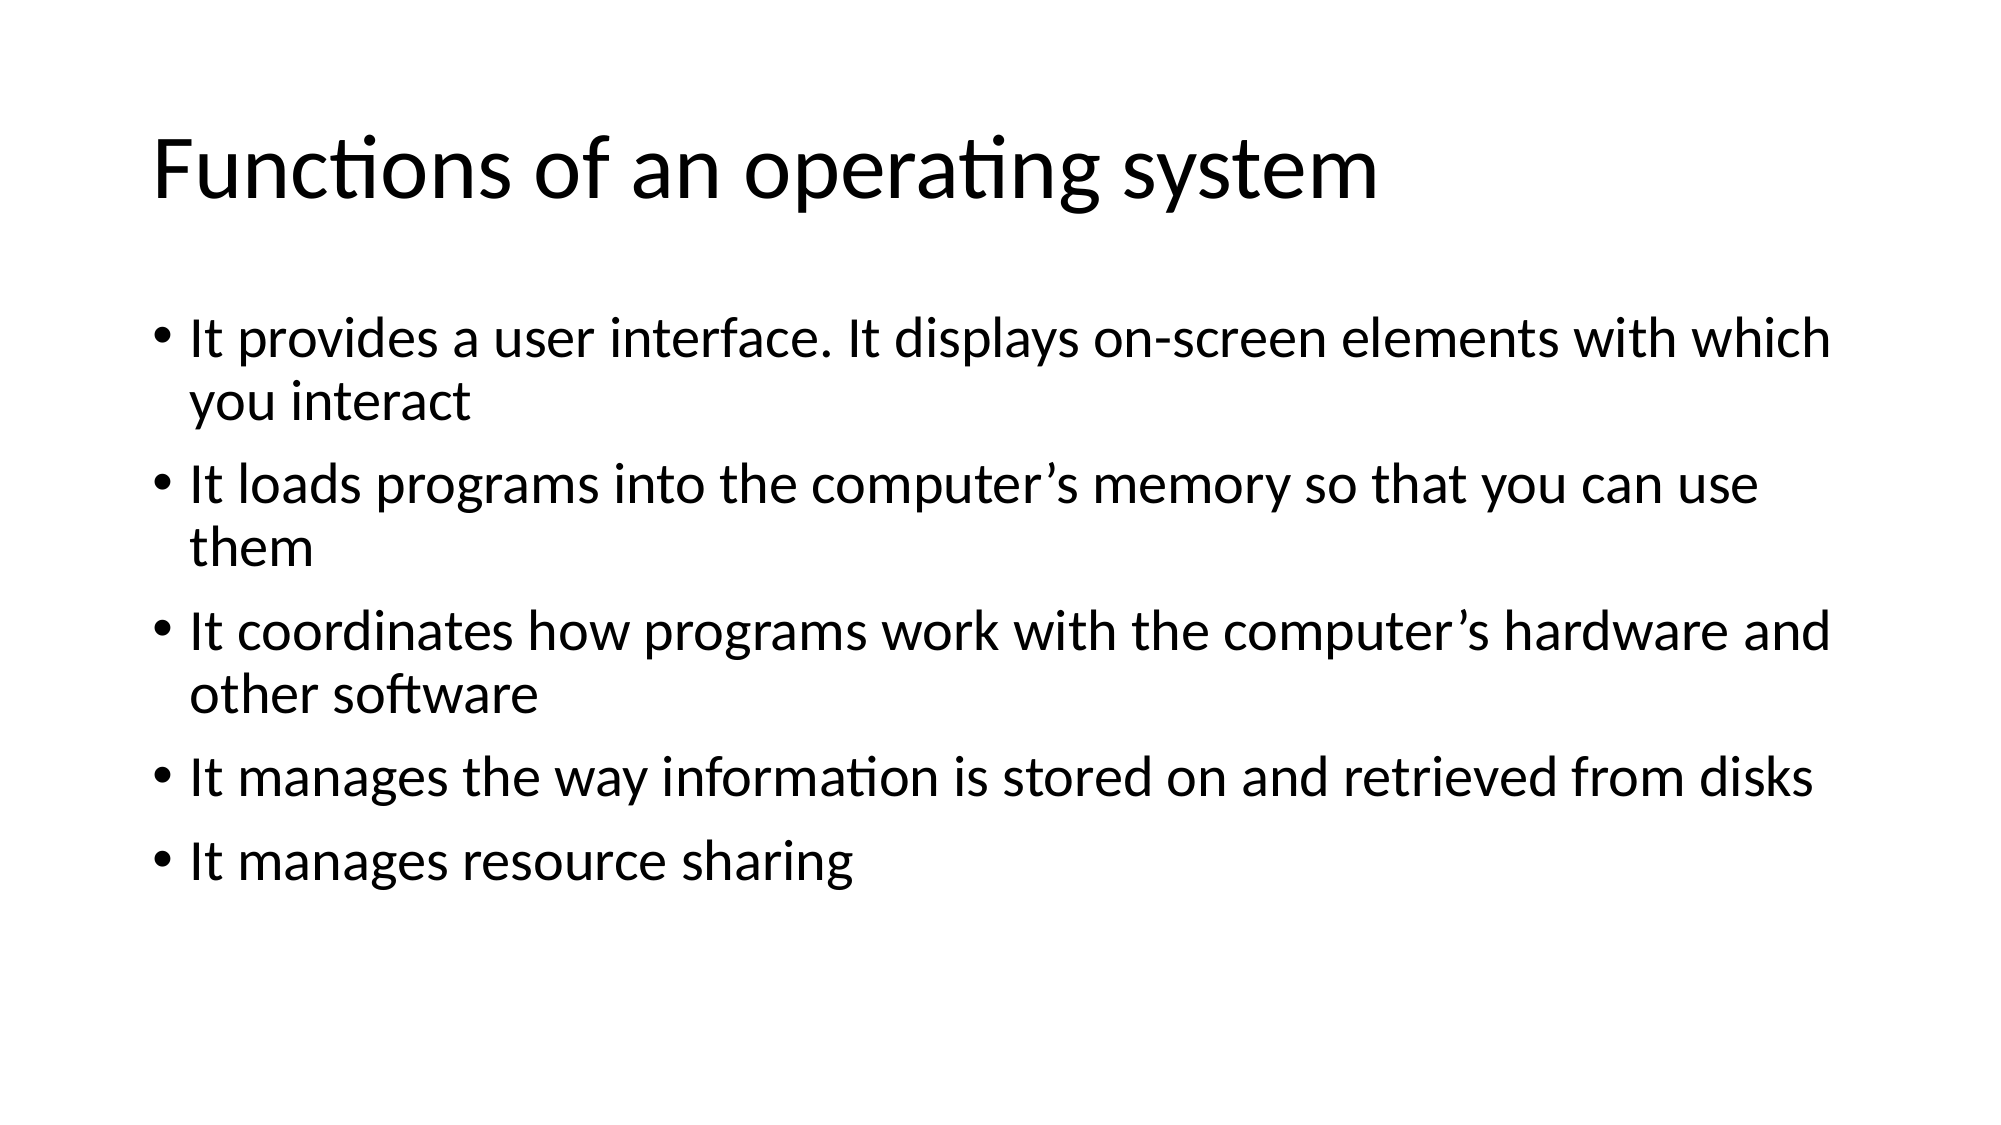

# Functions of an operating system
It provides a user interface. It displays on-screen elements with which you interact
It loads programs into the computer’s memory so that you can use them
It coordinates how programs work with the computer’s hardware and other software
It manages the way information is stored on and retrieved from disks
It manages resource sharing